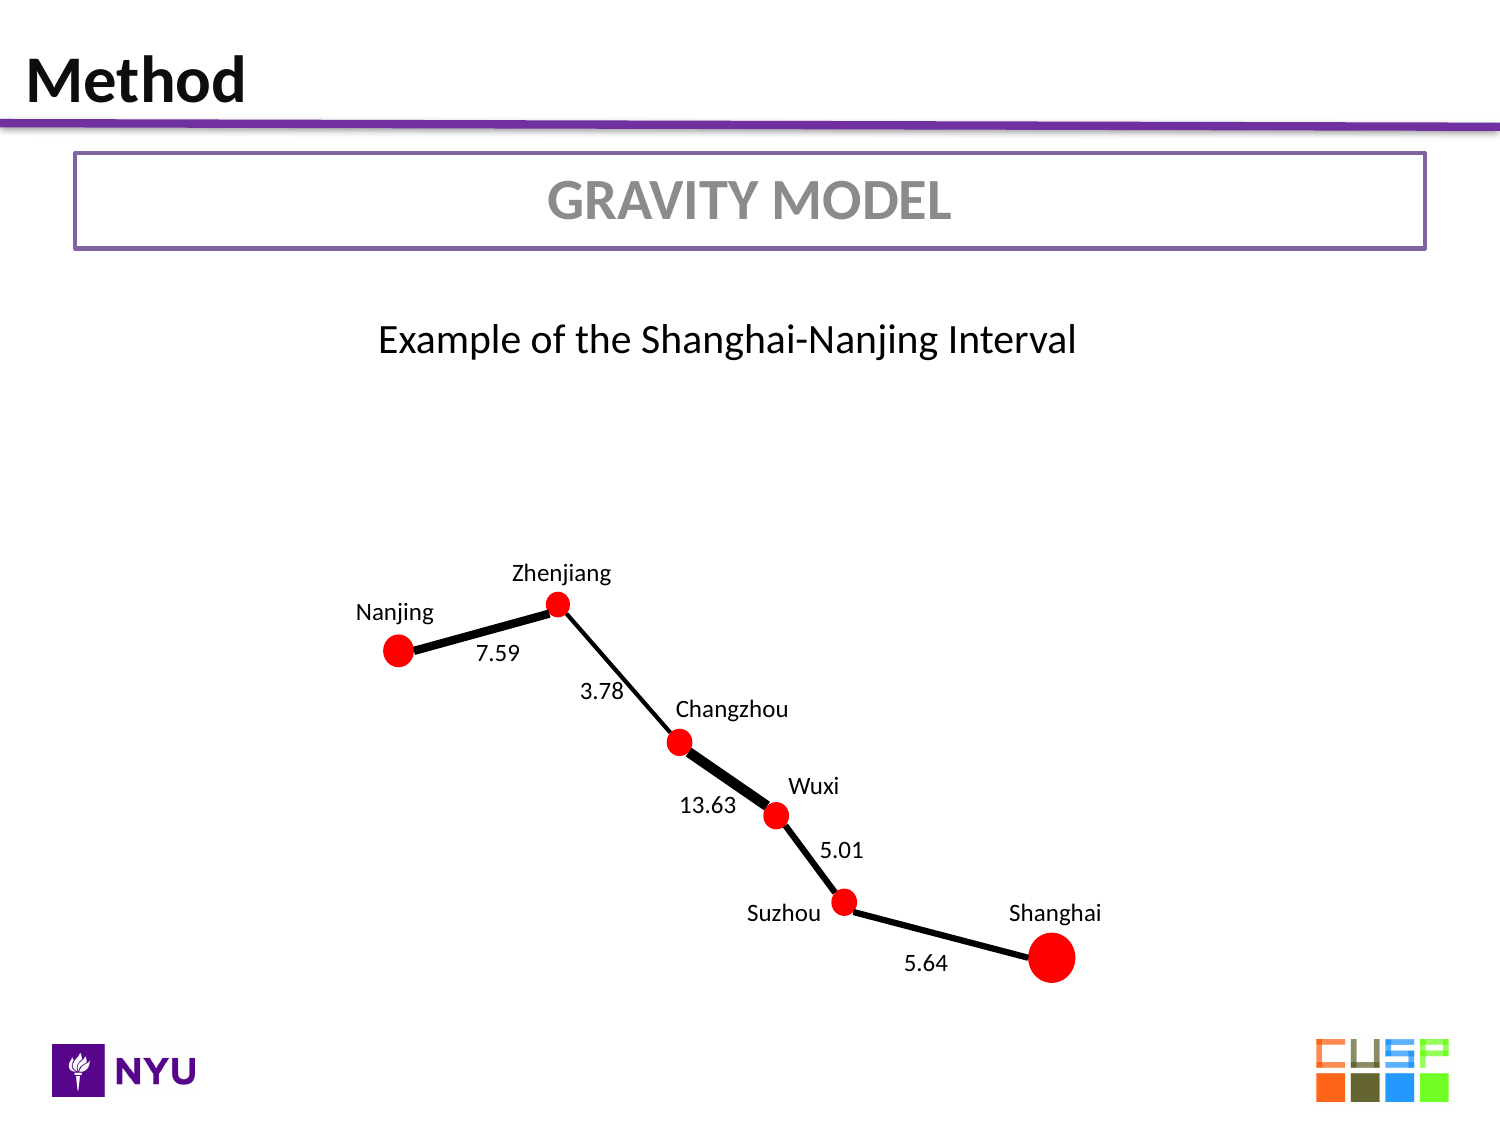

Method
GRAVITY MODEL
Example of the Shanghai-Nanjing Interval
Zhenjiang
Nanjing

7.59

3.78
Changzhou

Wuxi
13.63

5.01

Shanghai
Suzhou

5.64